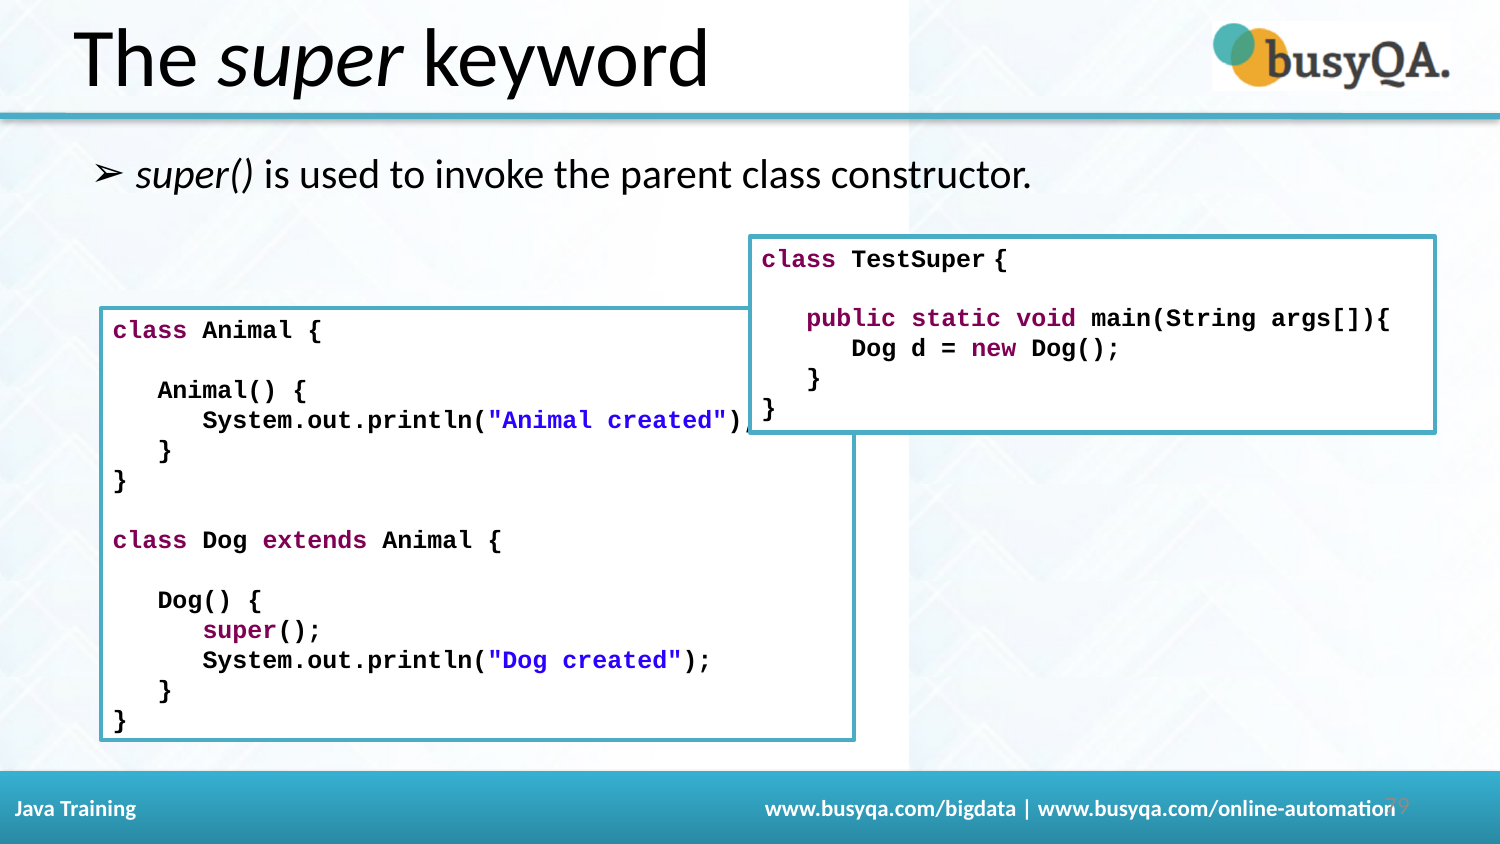

The super keyword
 super() is used to invoke the parent class constructor.
class TestSuper {

   public static void main(String args[]){
      Dog d = new Dog();
   }
}
class Animal {

   Animal() {
      System.out.println("Animal created");
   }
}

class Dog extends Animal {

   Dog() {
      super();
      System.out.println("Dog created");
   }
}
79